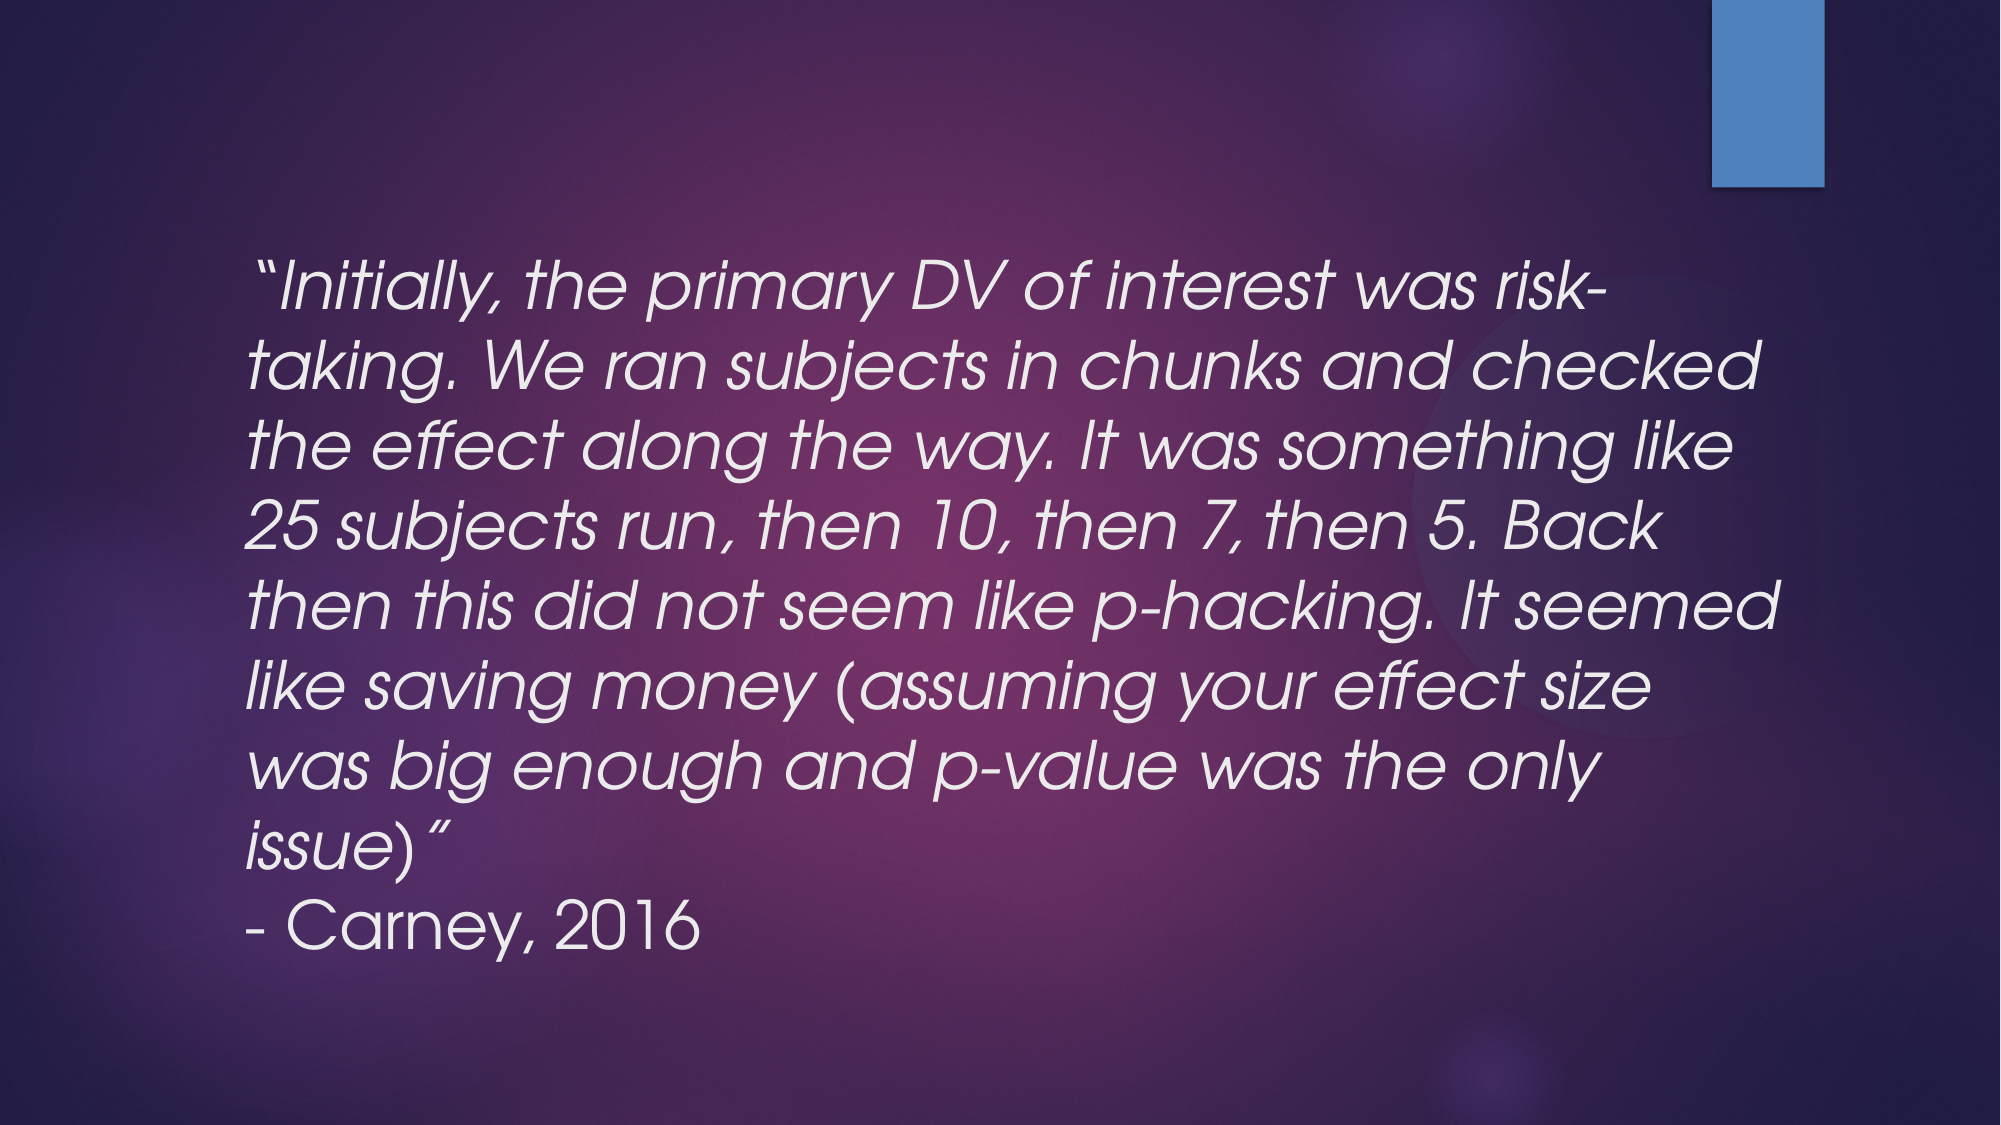

“Initially, the primary DV of interest was risk-taking. We ran subjects in chunks and checked the effect along the way. It was something like 25 subjects run, then 10, then 7, then 5. Back then this did not seem like p-hacking. It seemed like saving money (assuming your effect size was big enough and p-value was the only issue)”
- Carney, 2016